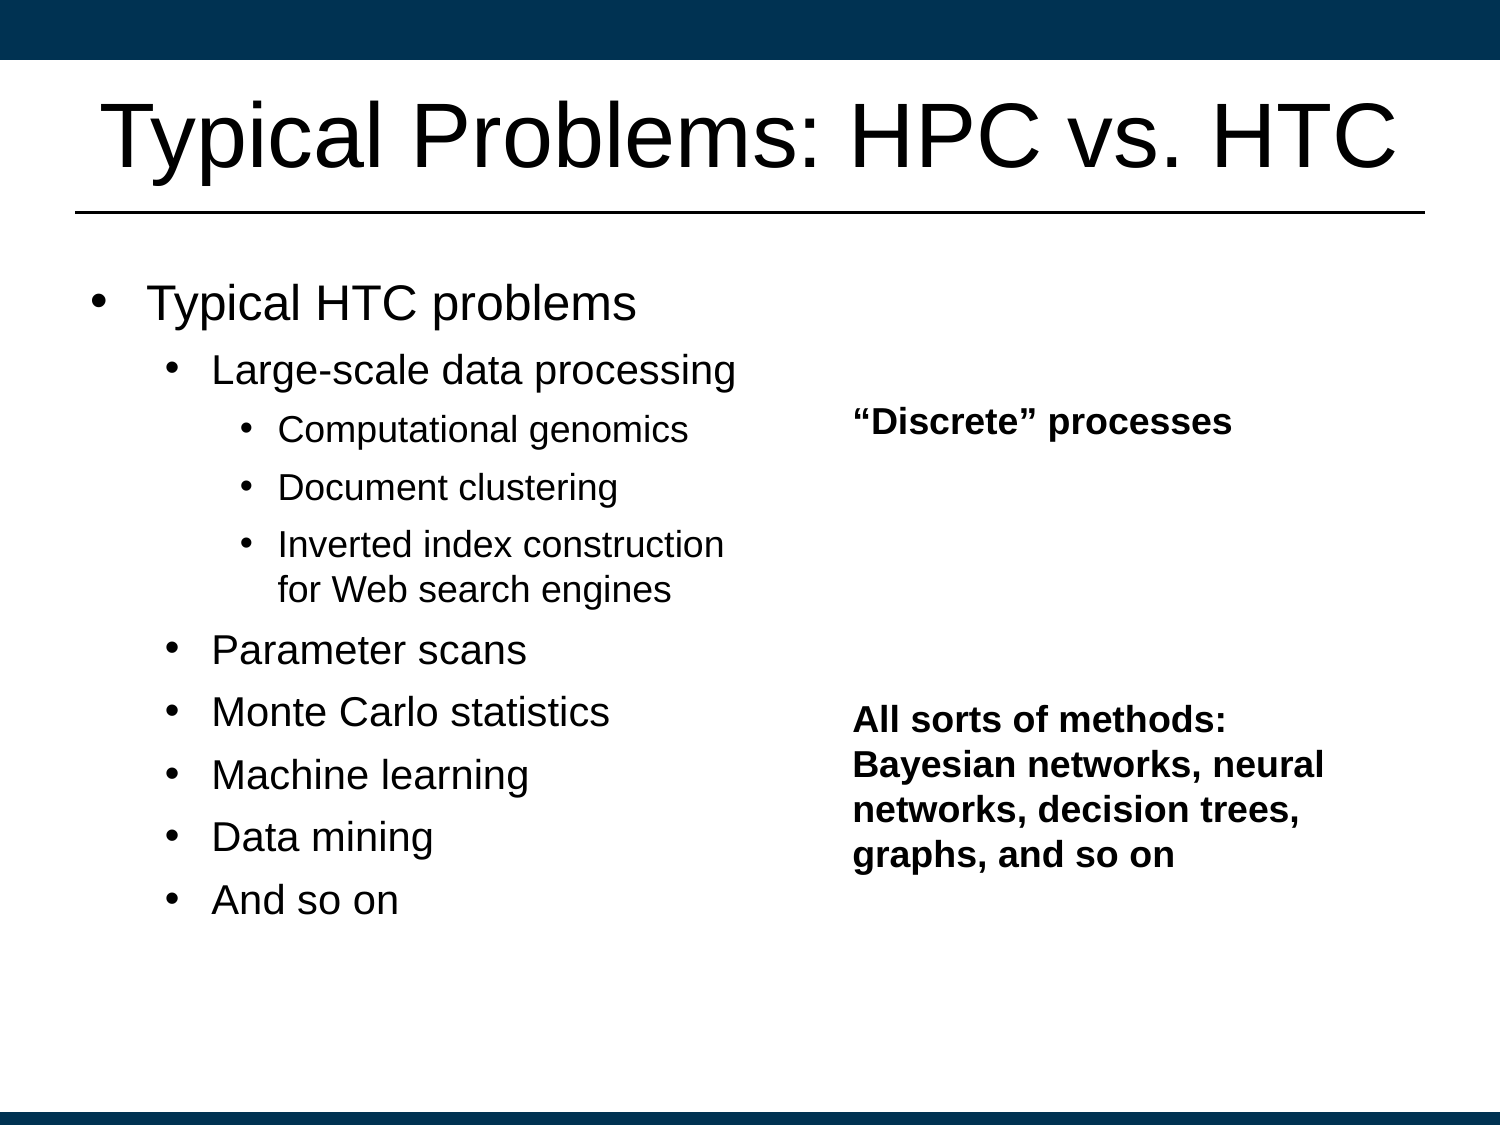

# Typical Problems: HPC vs. HTC
Typical HTC problems
Large-scale data processing
Computational genomics
Document clustering
Inverted index construction for Web search engines
Parameter scans
Monte Carlo statistics
Machine learning
Data mining
And so on
“Discrete” processes
All sorts of methods:
Bayesian networks, neural networks, decision trees, graphs, and so on